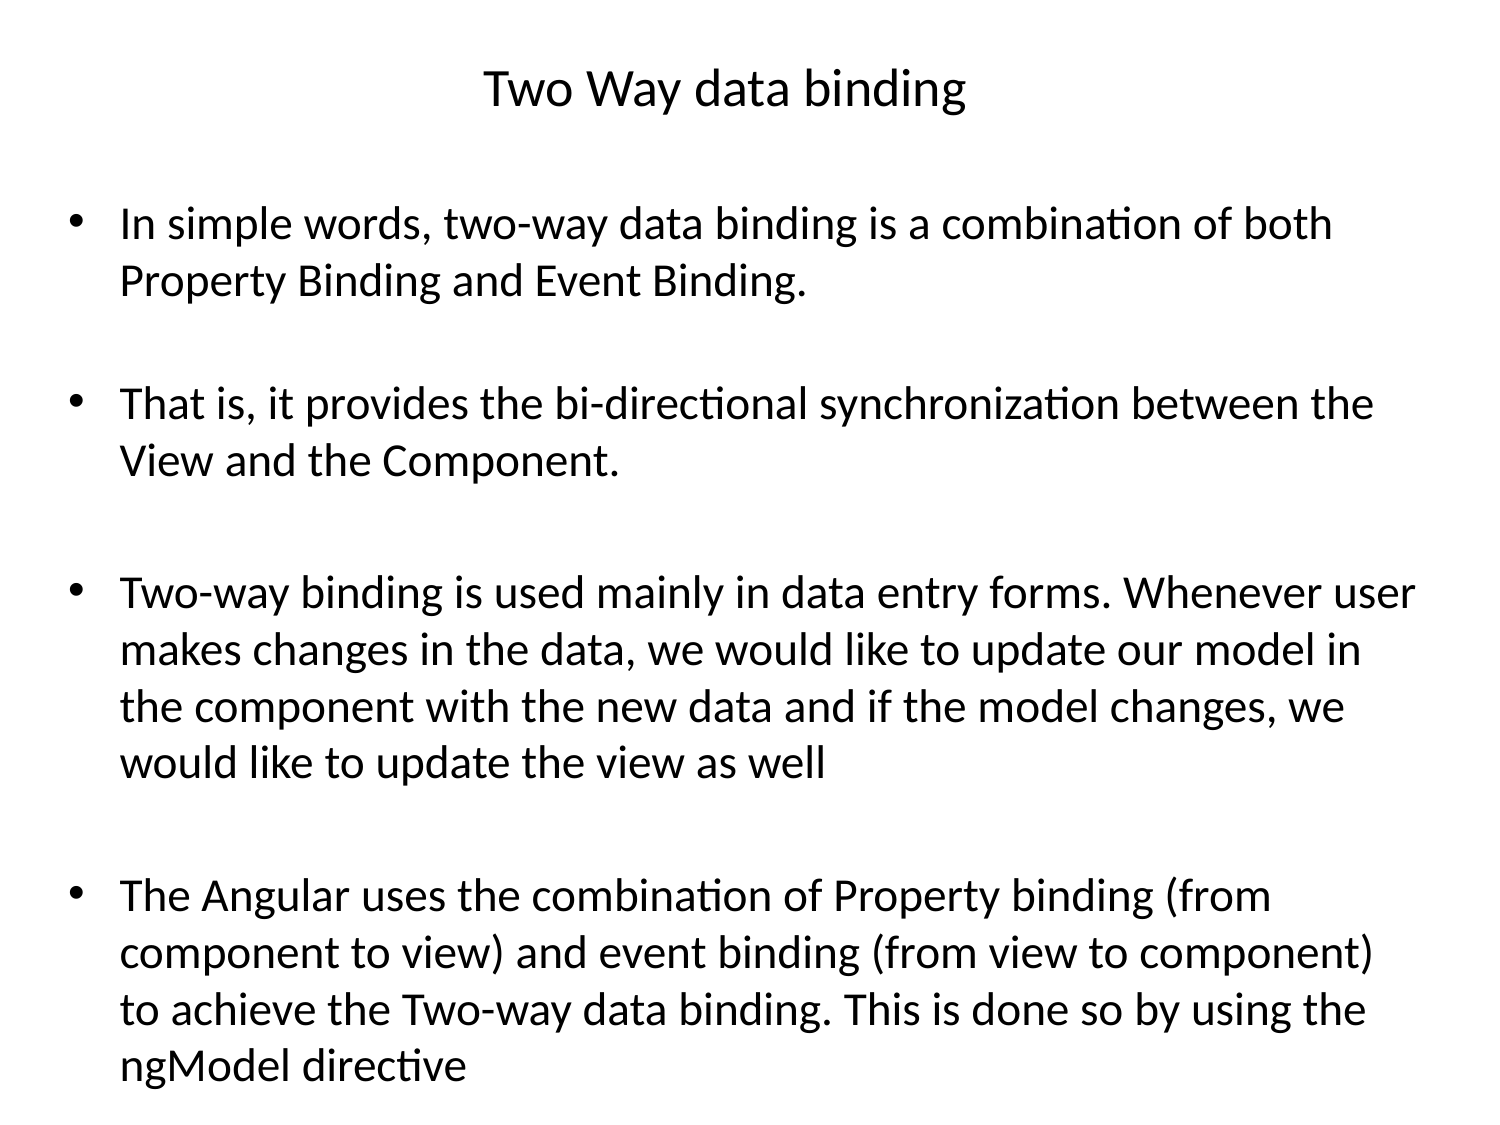

# Two Way data binding
In simple words, two-way data binding is a combination of both Property Binding and Event Binding.
That is, it provides the bi-directional synchronization between the View and the Component.

Two-way binding is used mainly in data entry forms. Whenever user makes changes in the data, we would like to update our model in the component with the new data and if the model changes, we would like to update the view as well

The Angular uses the combination of Property binding (from component to view) and event binding (from view to component) to achieve the Two-way data binding. This is done so by using the ngModel directive